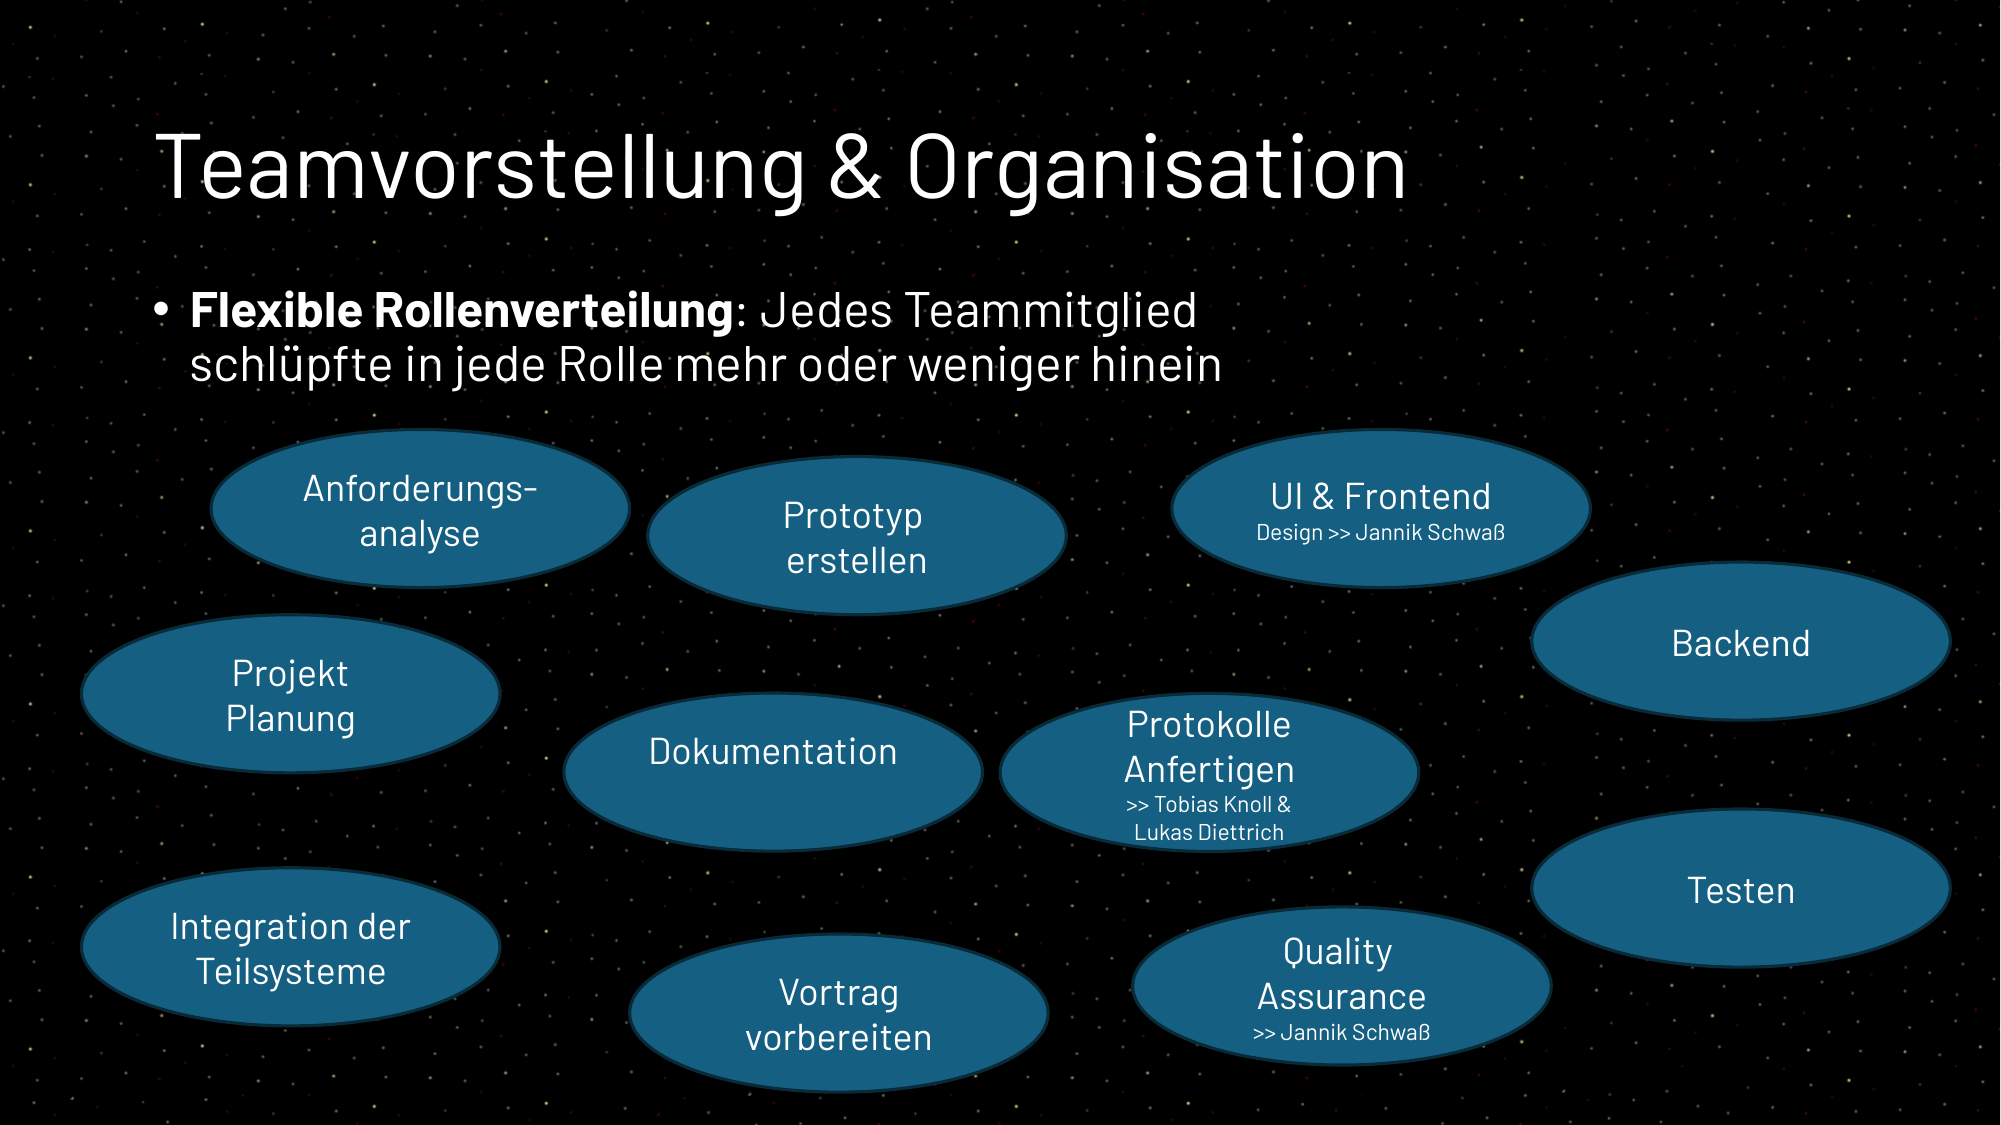

# Teamvorstellung & Organisation
Flexible Rollenverteilung: Jedes Teammitglied schlüpfte in jede Rolle mehr oder weniger hinein

Anforderungs-analyse
UI & Frontend
Design >> Jannik Schwaß
Prototyp
erstellen
Backend
Projekt
Planung
Dokumentation

Protokolle
Anfertigen
>> Tobias Knoll & Lukas Diettrich
Testen
Integration der
Teilsysteme
Quality
Assurance
>> Jannik Schwaß
Vortrag
vorbereiten